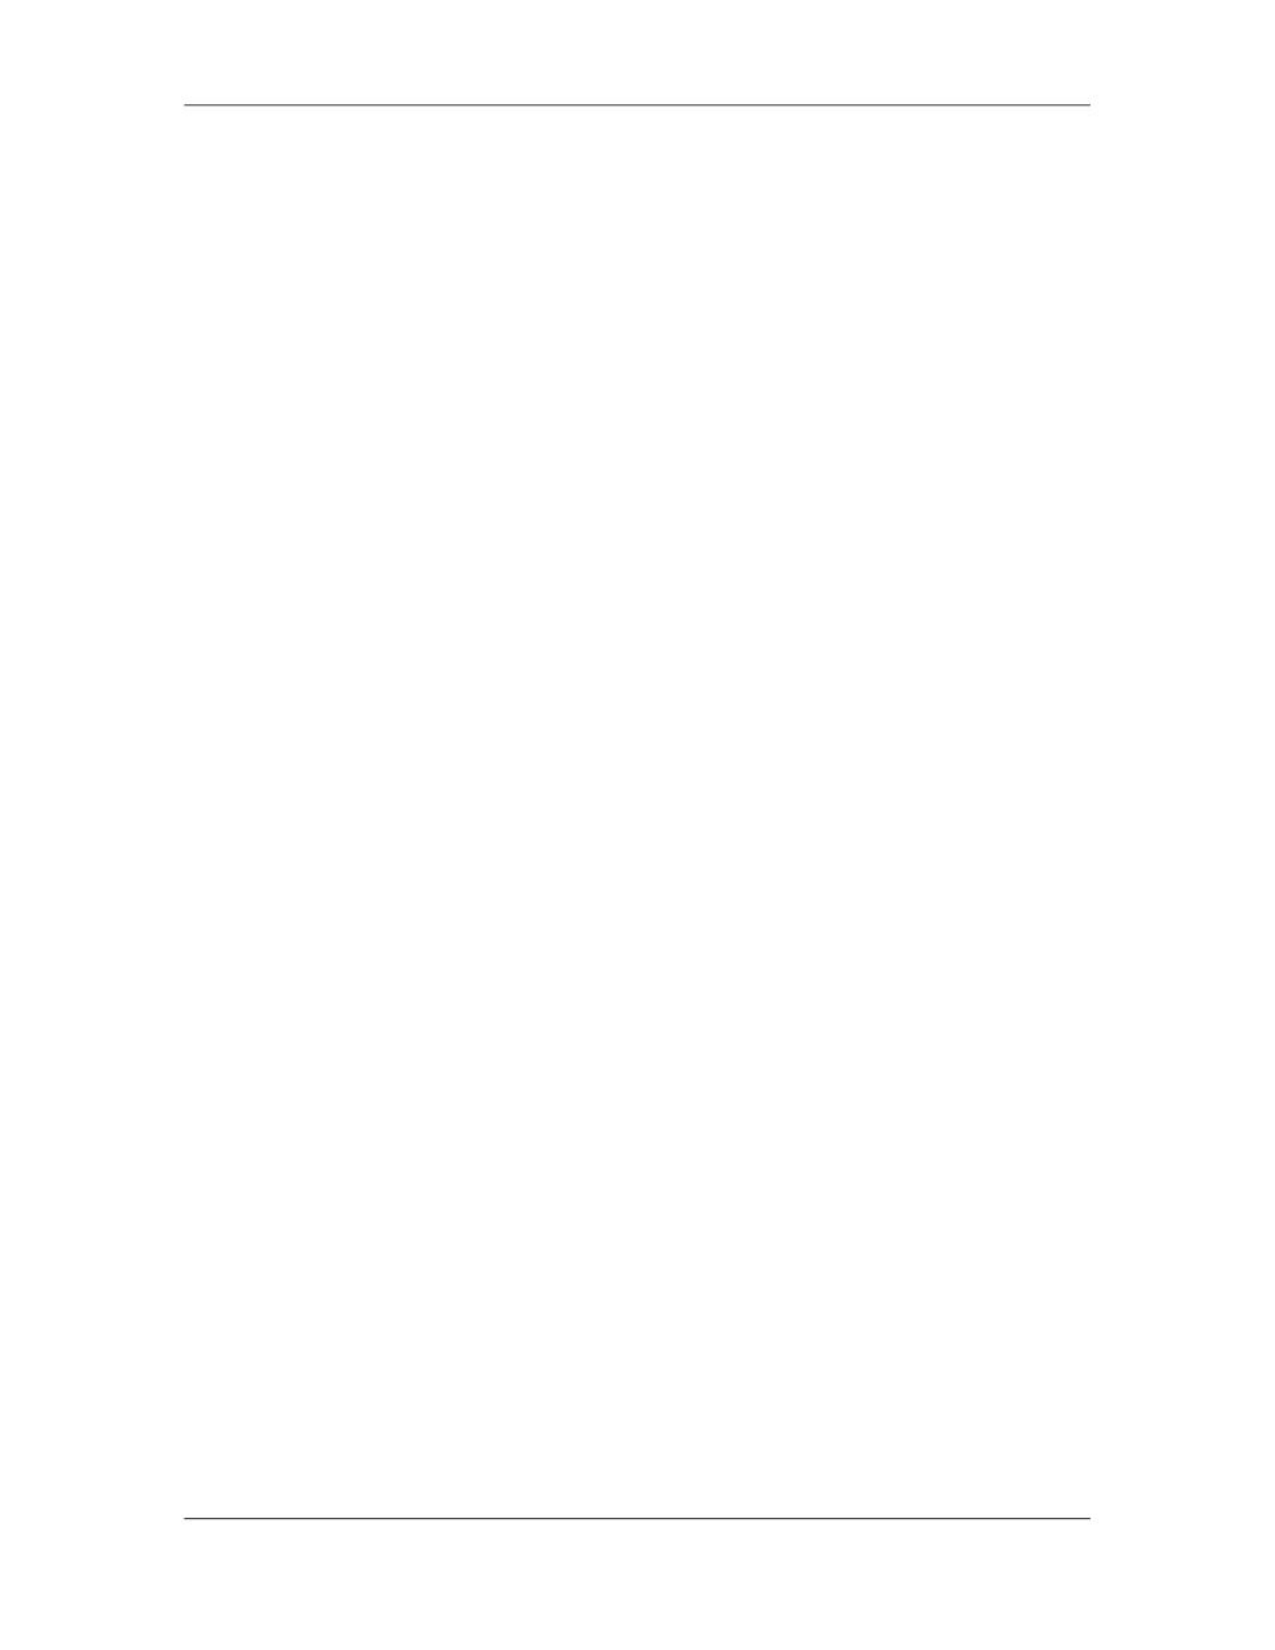

Software Project Management (CS615)

																																																																																																									As we have already discussed, risk mitigation is a problem avoidance activity.
																																																																																																									Risk monitoring is a project tracking activity with three primary objectives:

																																																																																																									1.							To assess whether predicted risks do, in fact, occur;

																																																																																																									2.							To ensure that risk aversion steps defined for the risk are being properly
																																																																																																																								applied; and

																																																																																																									3.							To collect information that can be used for future risk analysis. In many cases,
																																																																																																																								the problems that occur during a project can be traced to more than one risk.

																																																																																																																								Another job of risk monitoring is to attempt to allocate origin (what risk(s)
																																																																																																																								caused which problems throughout. the project).

																																																																																										11.		Project Development Budget

																																																																																																									Good estimates are important, as they form the foundations of a good project

																																																																																																									development plan. This plan, prepared by the project manager, is produced during
																																																																																																									the initial stages of the project and includes estimates related to:

																																																																																																									•											The project development budget

																																																																																																									•											The project development schedule
																																																																																																									•											The required development resources (development staff, development

																																																																																																																								equipment etc.)

																																																																																																									In parallel with integration and testing, the following managerial and activities
																																																																																																									take place:

																																																																																																									•											Final budgeting of the project; the cost of changes is determined, risk

																																																																																																																								contingency activities are evaluated, and the budget is updated.
																																																																																																									•											Training is conducted for users, operators, customers, installers, maintenance

																																																																																																																								engineers, and marketing engineers.
																																																																																																									•											Installation sites are prepared, and the infrastructure for hardware and special

																																																																																																																								equipment is planned and installed.
																																																																																																									•											The development team size is reduced.

																																																																																										12.		Maintenance Documents

																																																																																																									The phased approach to software development divides the development life cycle

																																																																																																									into:

																																																																																																									•											The development of the software code
																																																																																																									•											Preparation for integration and test of the system (the next phase)

																																																																																																									•											The development of the maintenance plan

																																																																																																									Apart from the actual code being written (and hopefully being well commented),
																																																																																																									some of the other documents that are developed during this phase include:

																																																																																						                                                                                                                                 183

																																																																																																																																																																																						© Copyright Virtual University of Pakistan